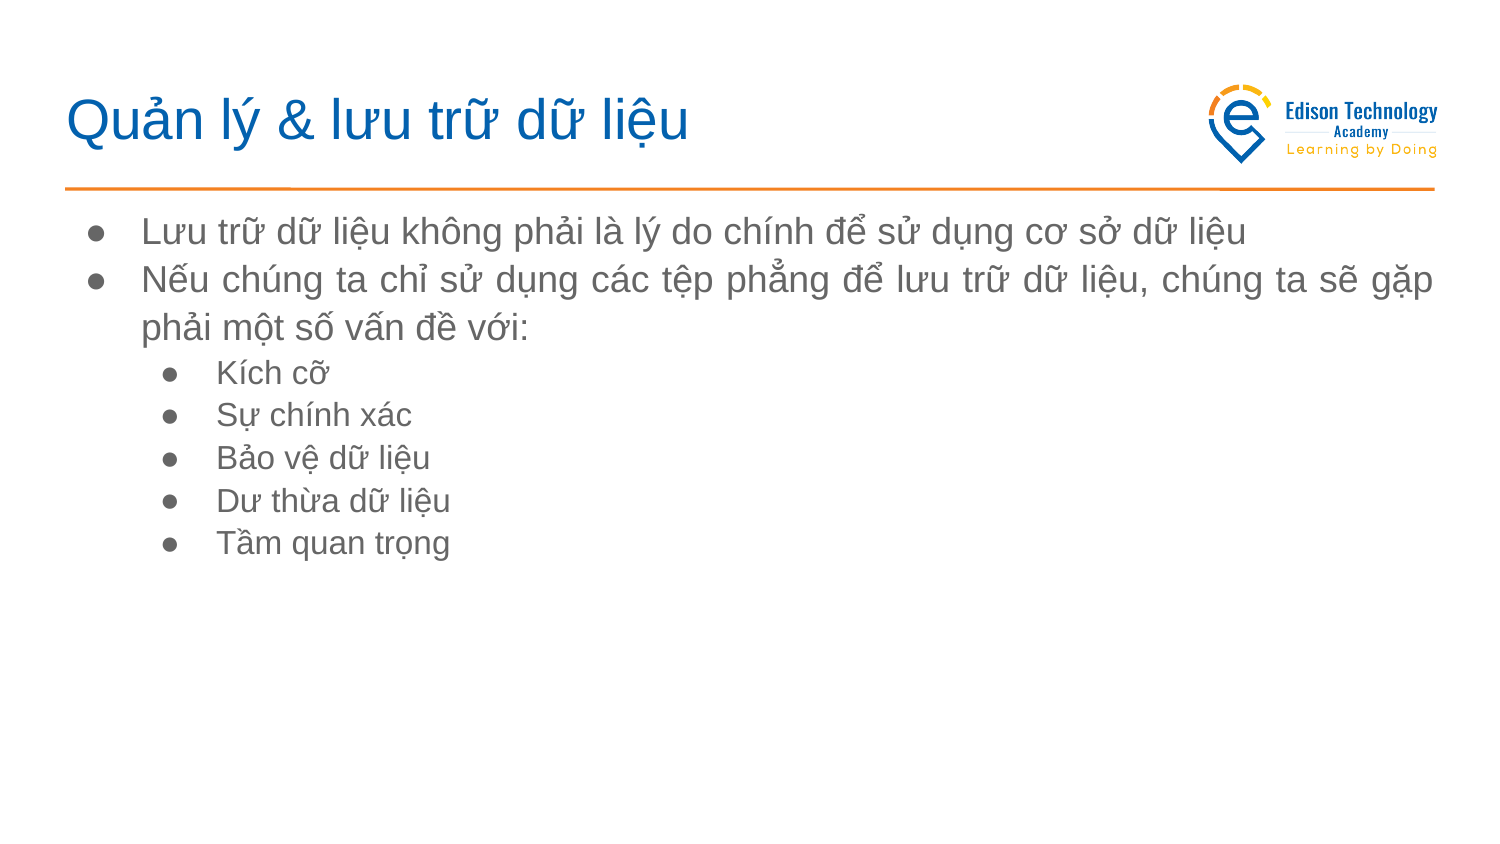

# Quản lý & lưu trữ dữ liệu
Lưu trữ dữ liệu không phải là lý do chính để sử dụng cơ sở dữ liệu
Nếu chúng ta chỉ sử dụng các tệp phẳng để lưu trữ dữ liệu, chúng ta sẽ gặp phải một số vấn đề với:
Kích cỡ
Sự chính xác
Bảo vệ dữ liệu
Dư thừa dữ liệu
Tầm quan trọng